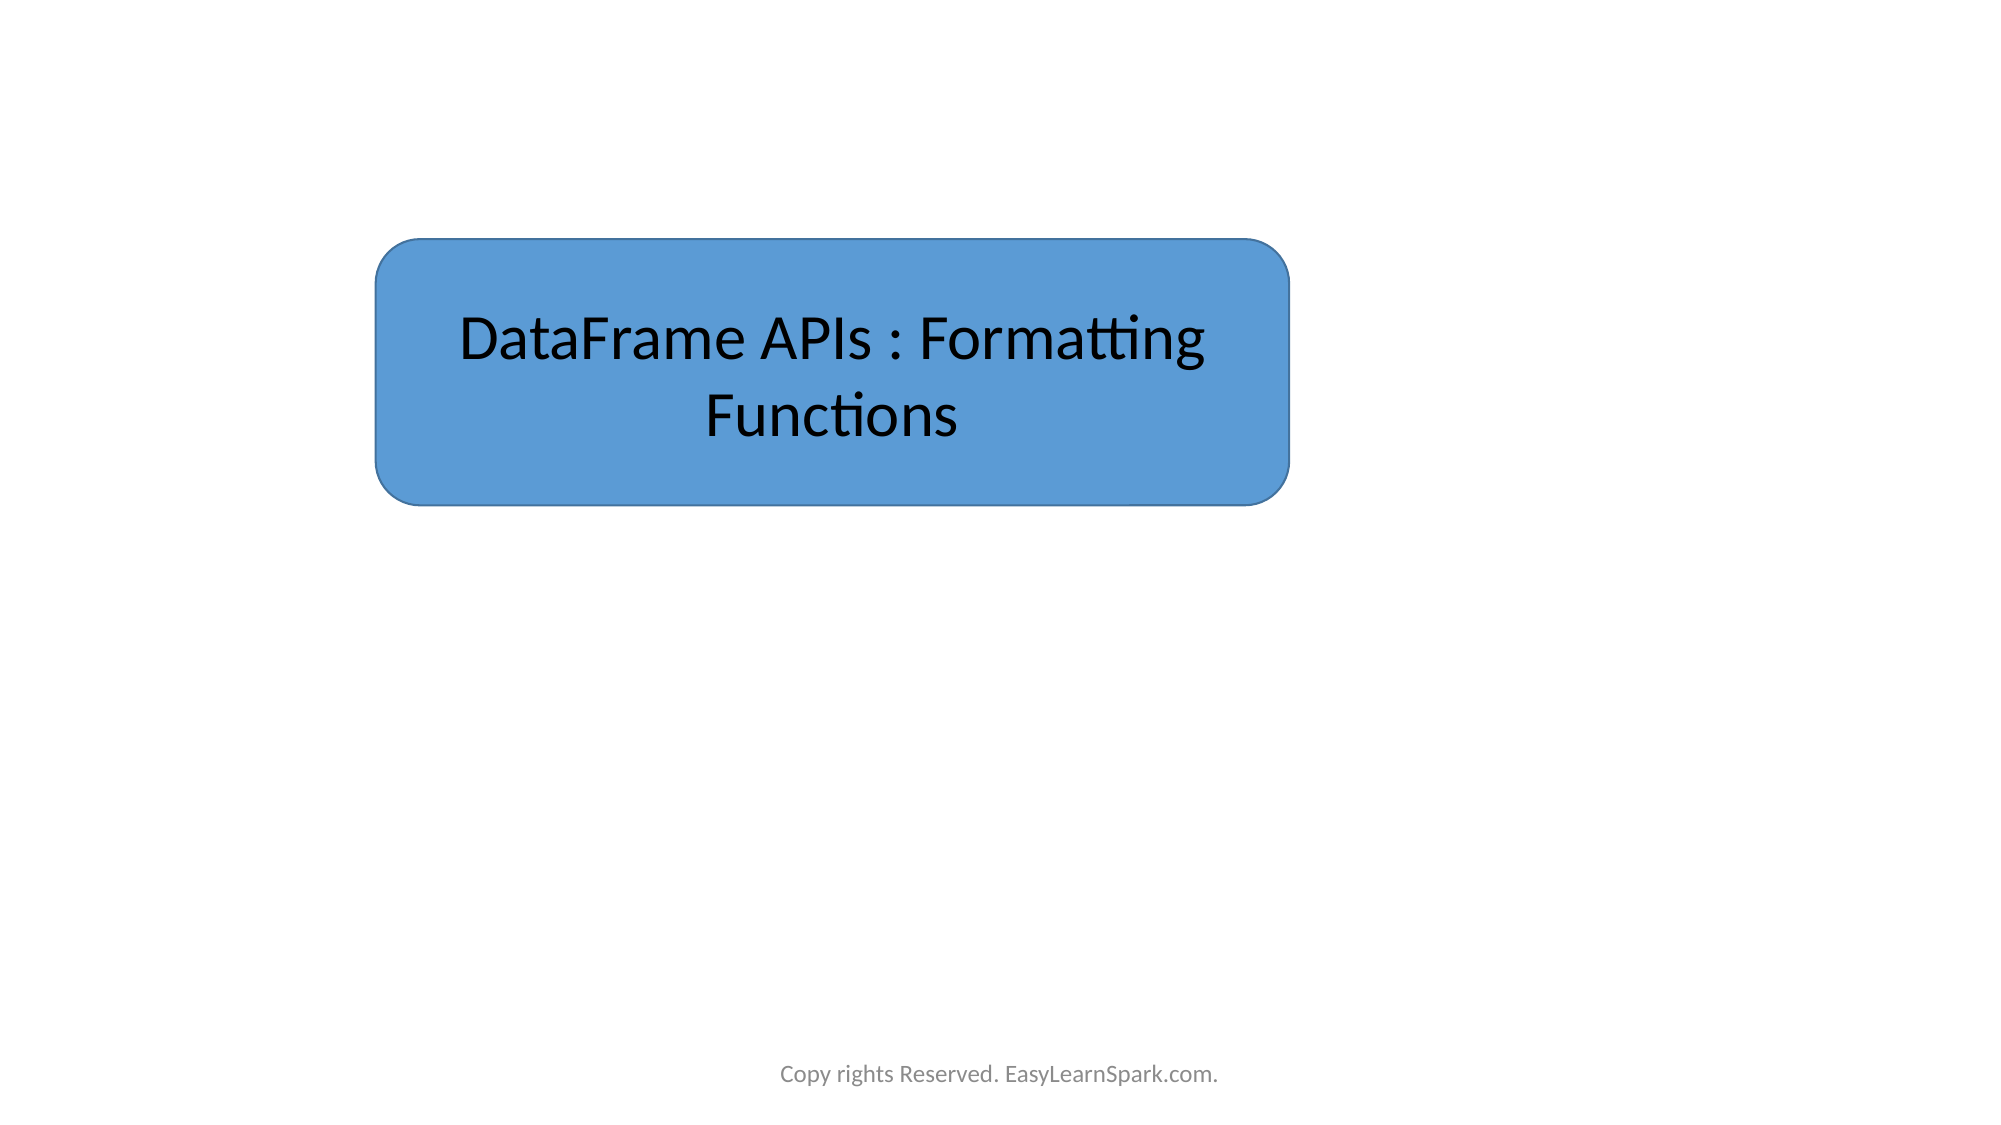

DataFrame APIs : Formatting Functions
Copy rights Reserved. EasyLearnSpark.com.